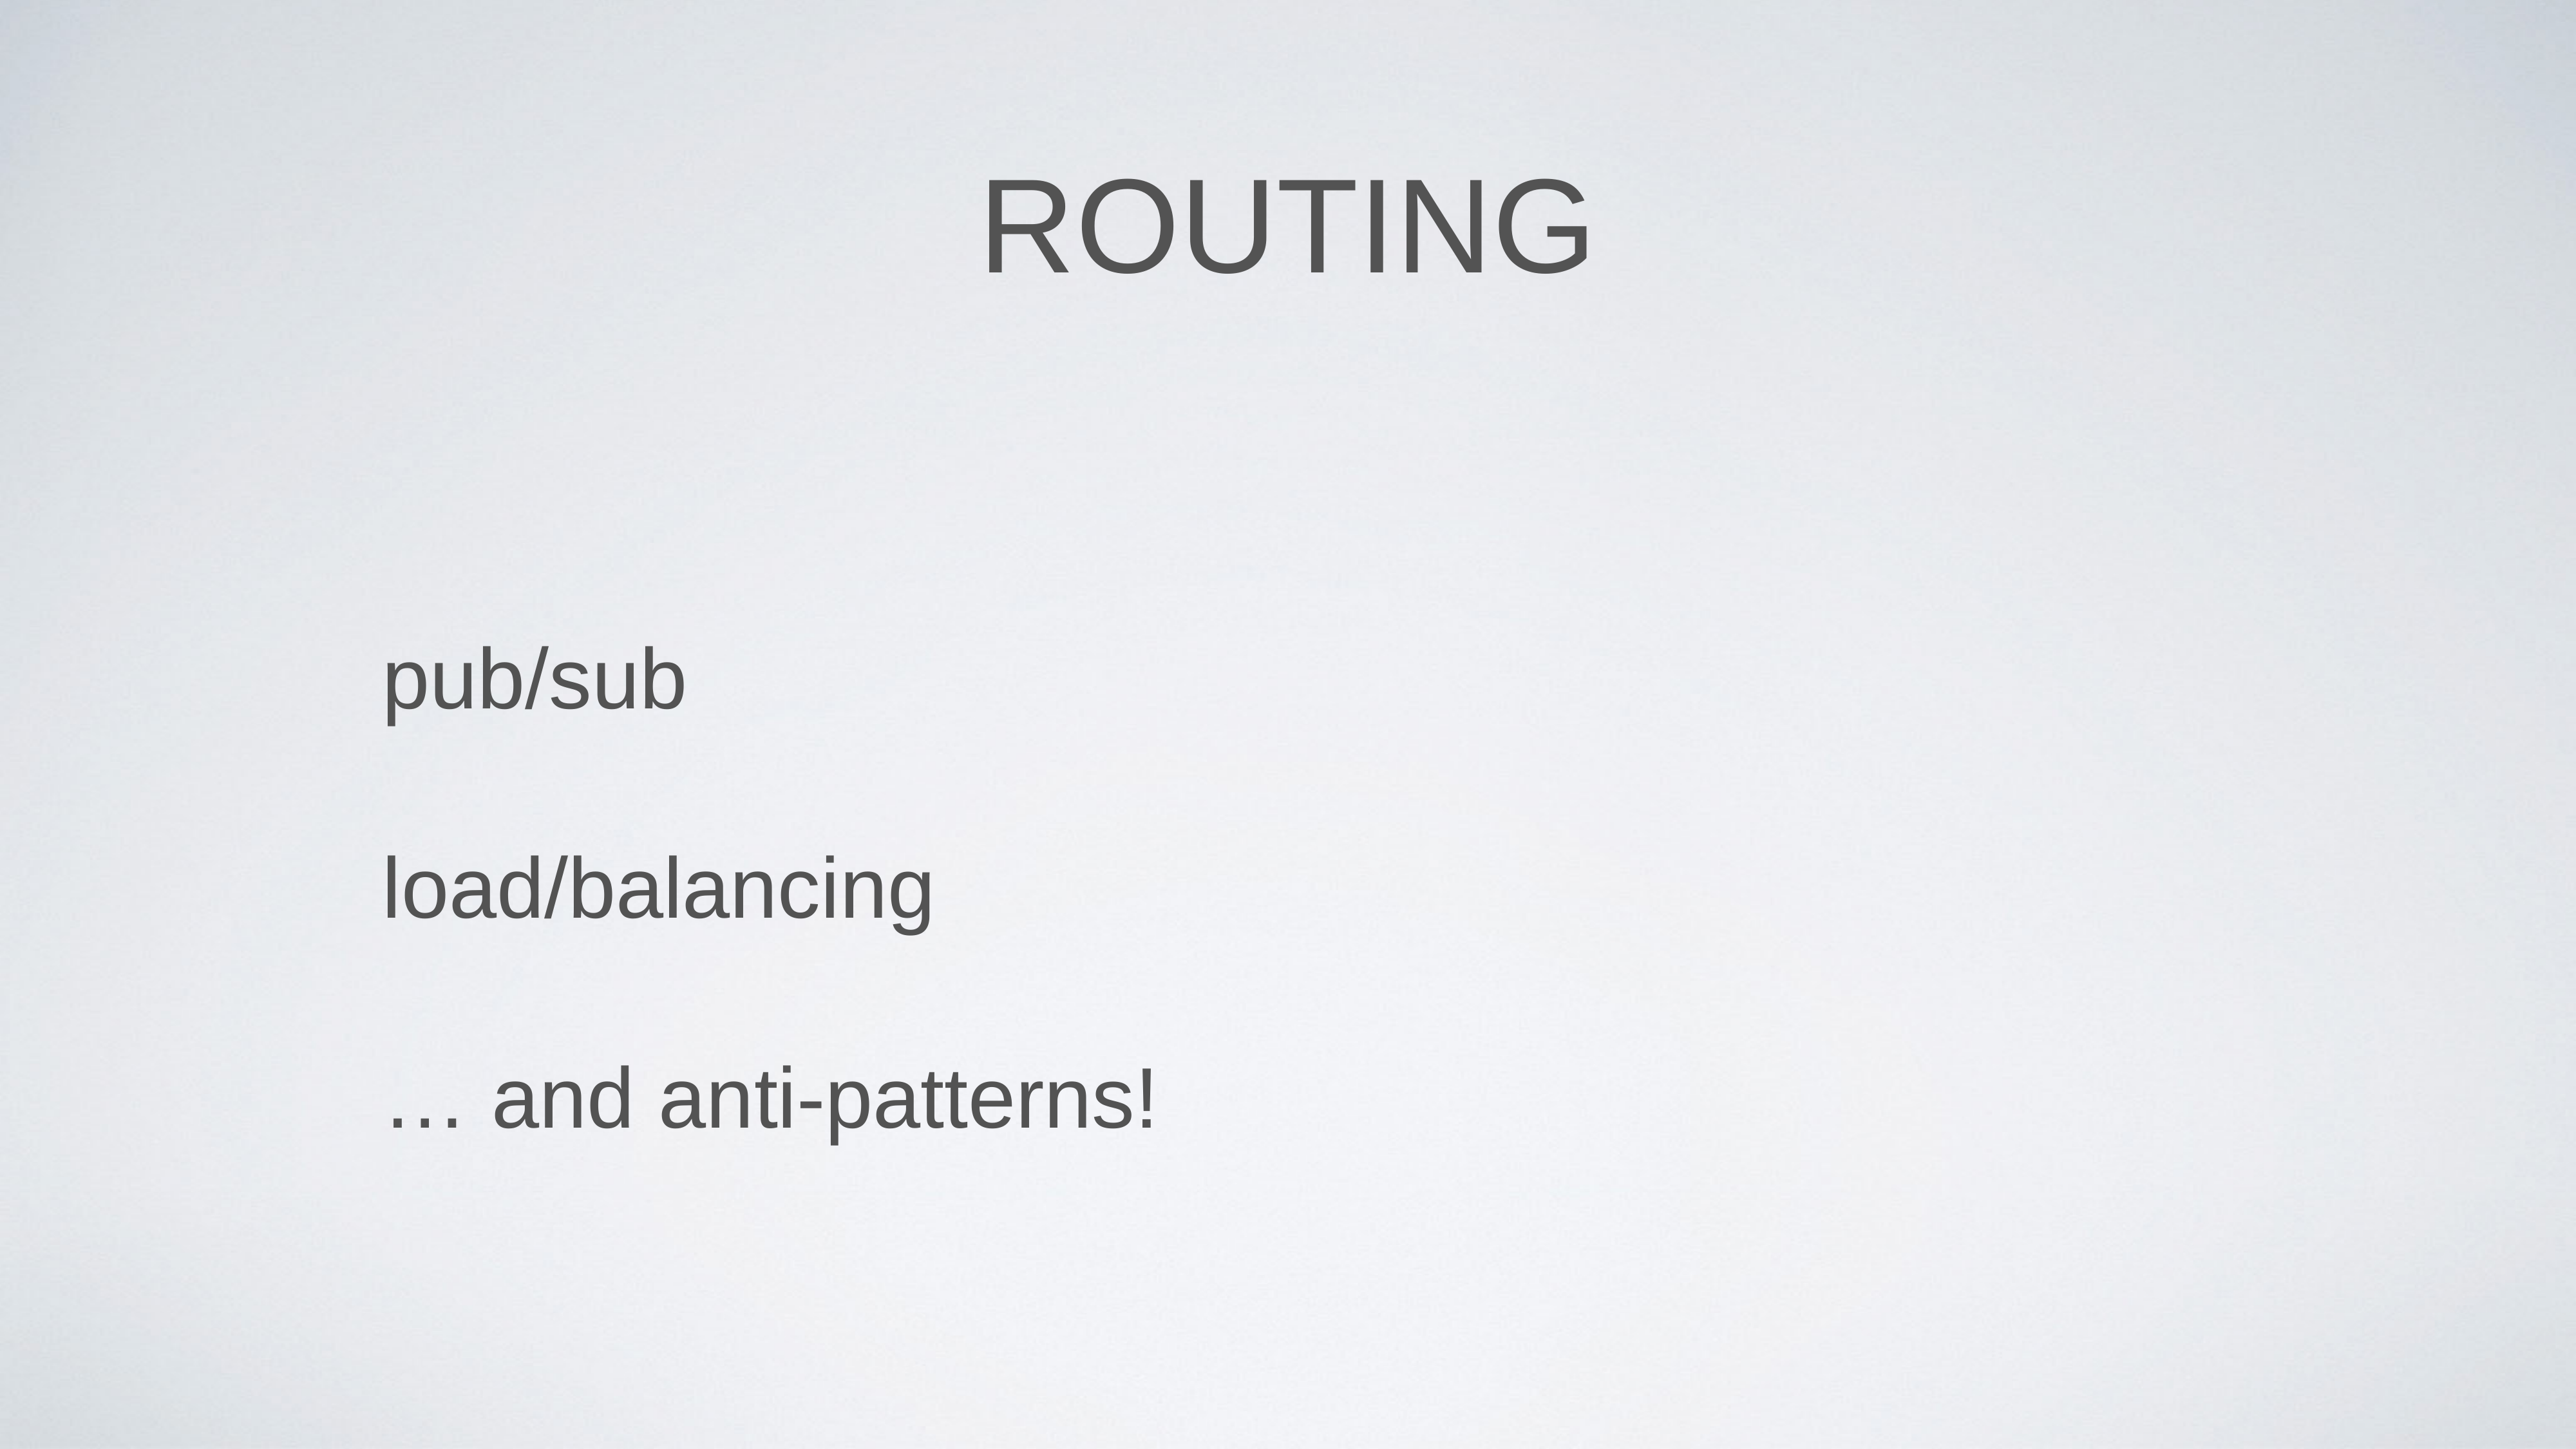

# Routing
pub/sub
load/balancing
… and anti-patterns!